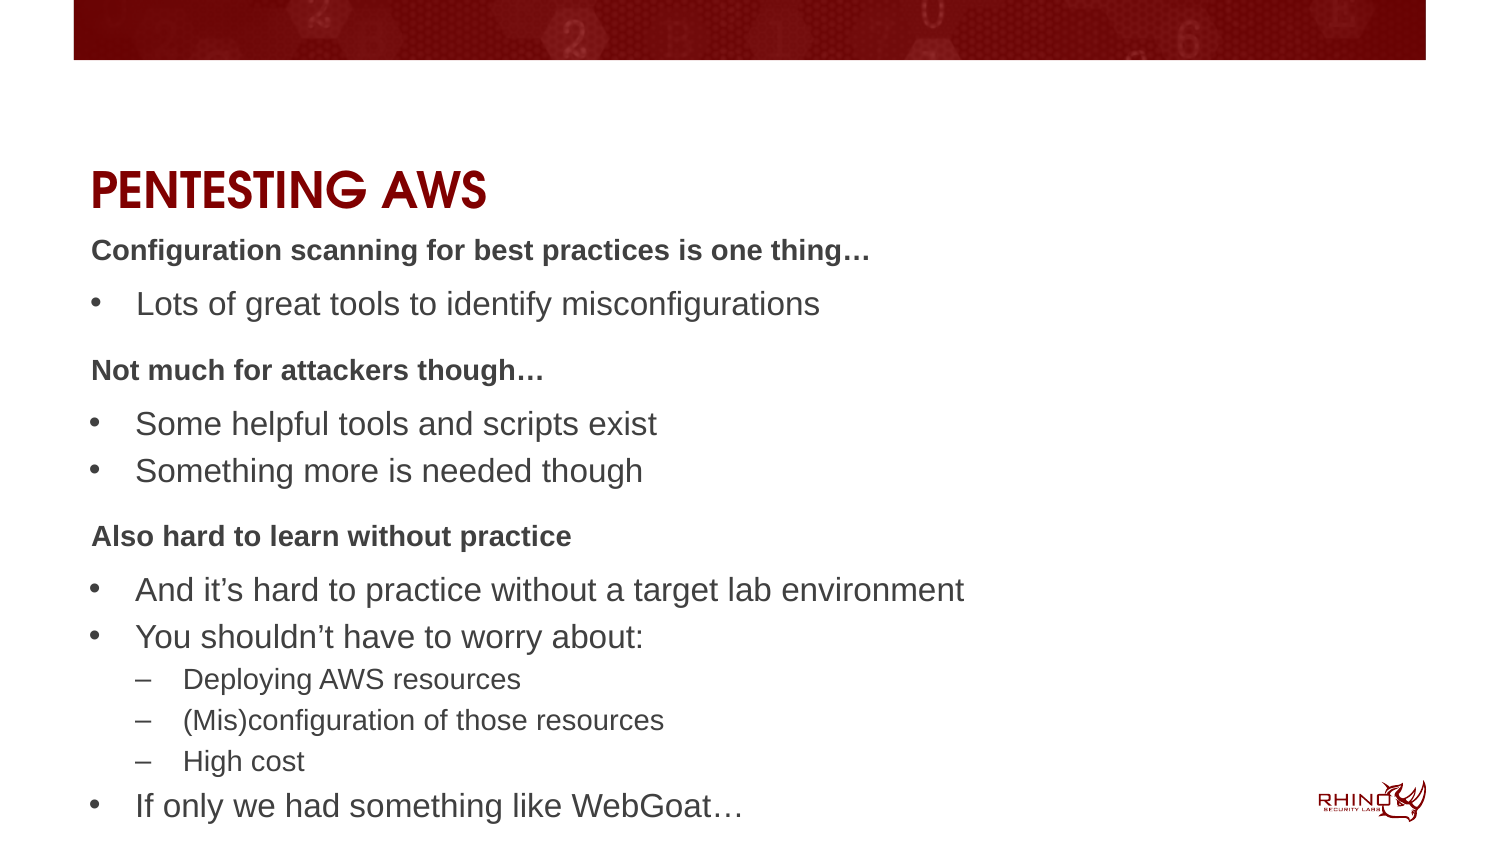

# Pentesting AWS
Configuration scanning for best practices is one thing…
Lots of great tools to identify misconfigurations
Not much for attackers though…
Some helpful tools and scripts exist
Something more is needed though
Also hard to learn without practice
And it’s hard to practice without a target lab environment
You shouldn’t have to worry about:
Deploying AWS resources
(Mis)configuration of those resources
High cost
If only we had something like WebGoat…